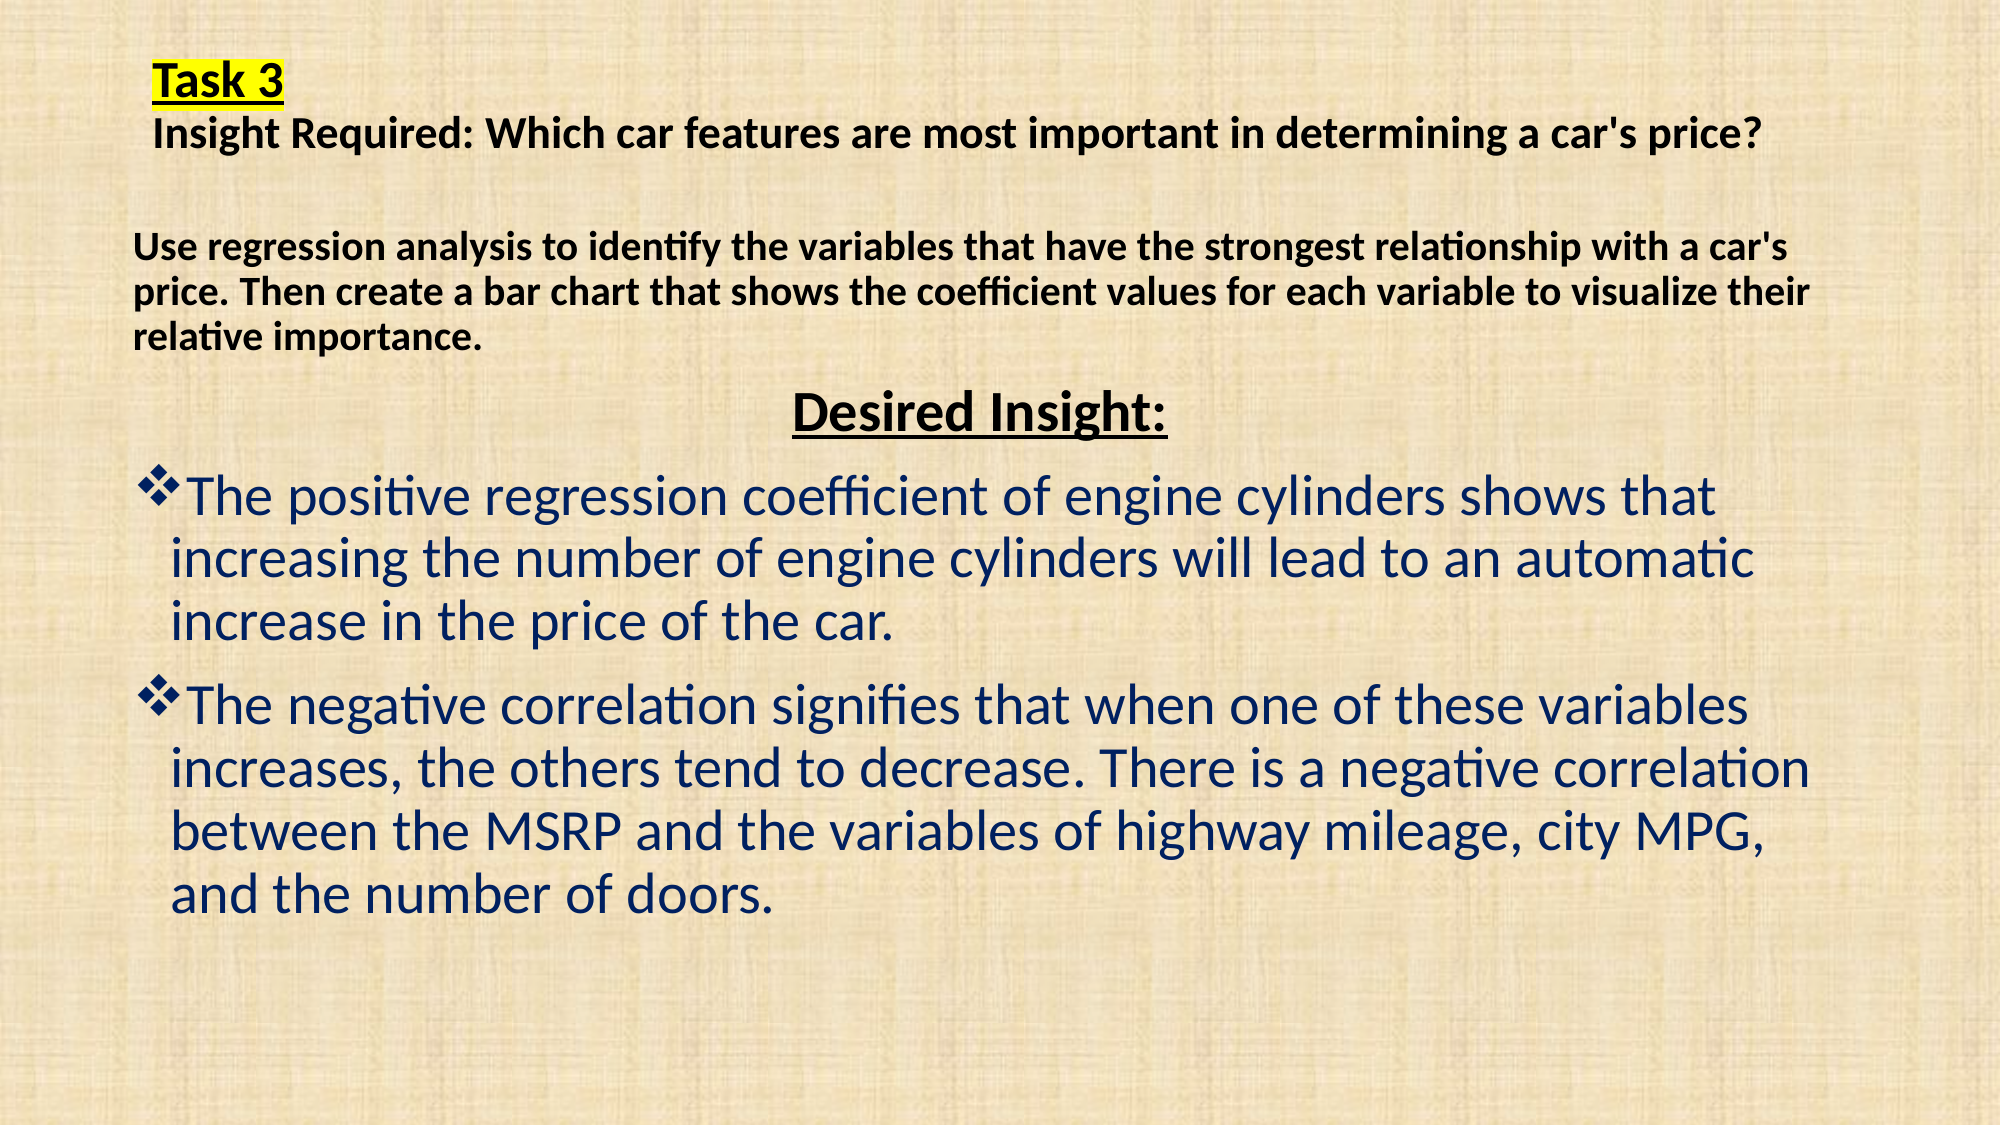

# Task 3 Insight Required: Which car features are most important in determining a car's price?
Use regression analysis to identify the variables that have the strongest relationship with a car's price. Then create a bar chart that shows the coefficient values for each variable to visualize their relative importance.
Desired Insight:
The positive regression coefficient of engine cylinders shows that increasing the number of engine cylinders will lead to an automatic increase in the price of the car.
The negative correlation signifies that when one of these variables increases, the others tend to decrease. There is a negative correlation between the MSRP and the variables of highway mileage, city MPG, and the number of doors.